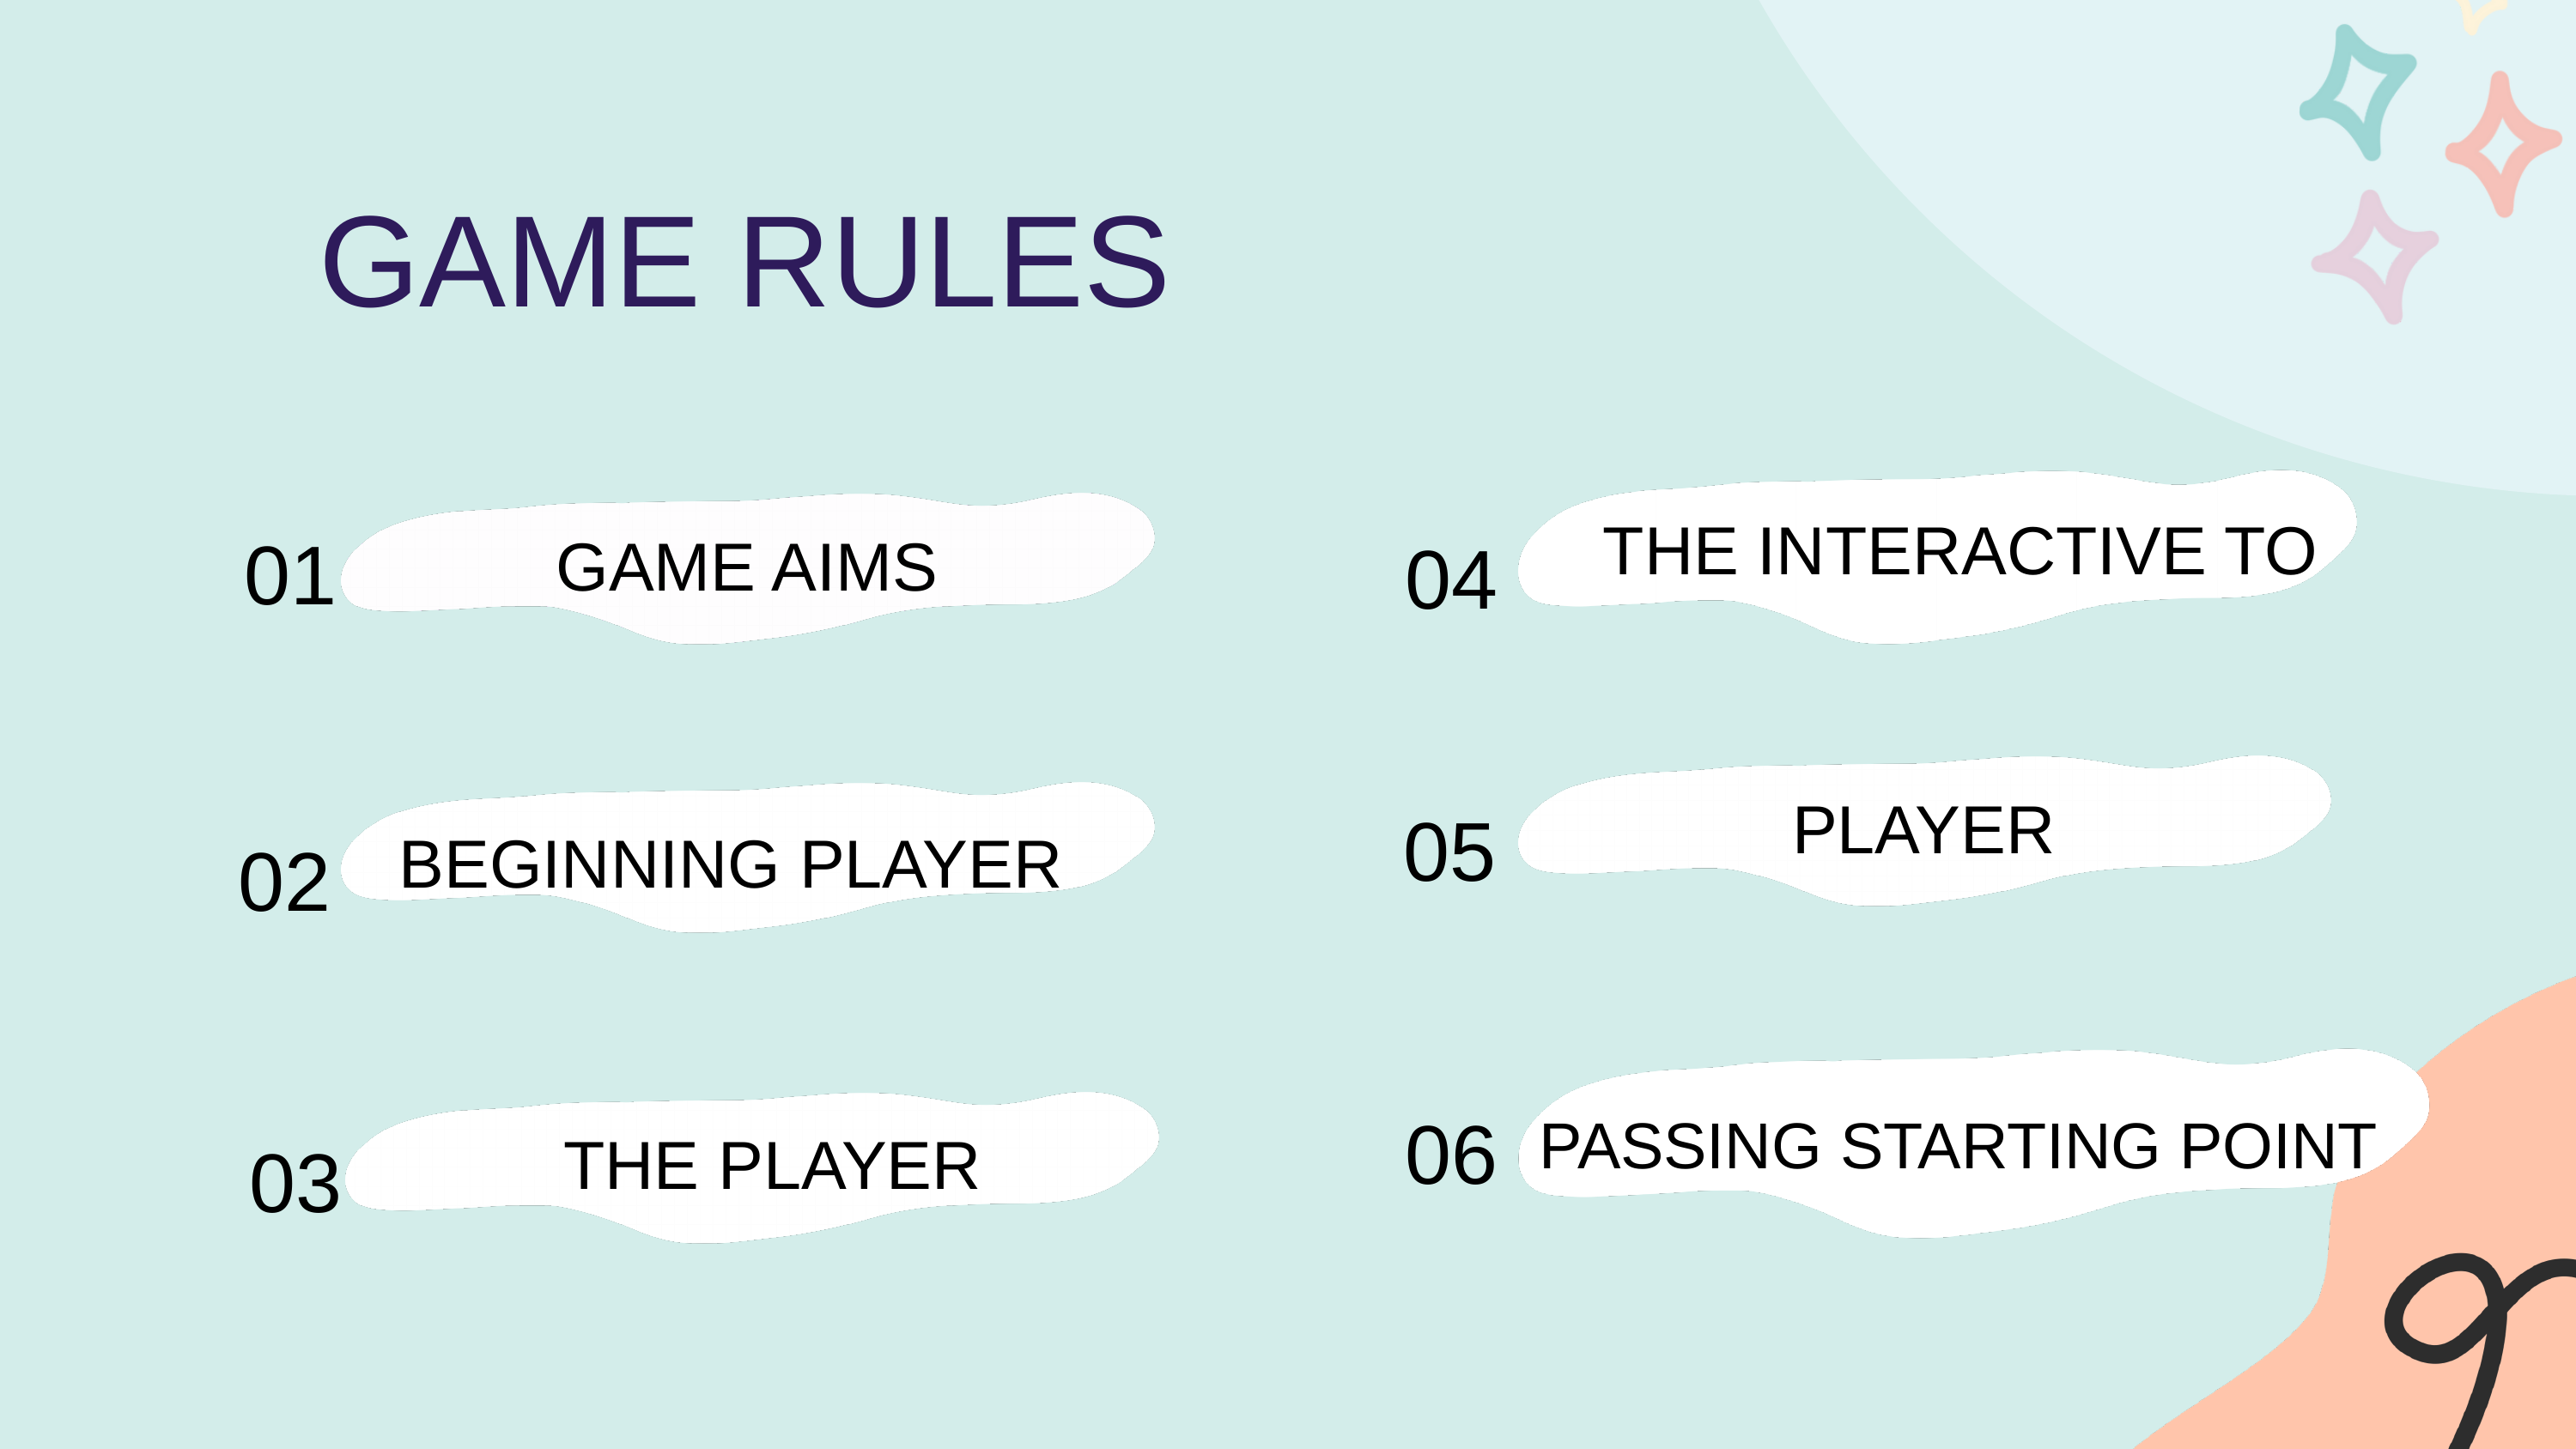

GAME RULES

THE INTERACTIVE TO
04

01
GAME AIMS

PLAYER
05

BEGINNING PLAYER
02

06
PASSING STARTING POINT

THE PLAYER
03